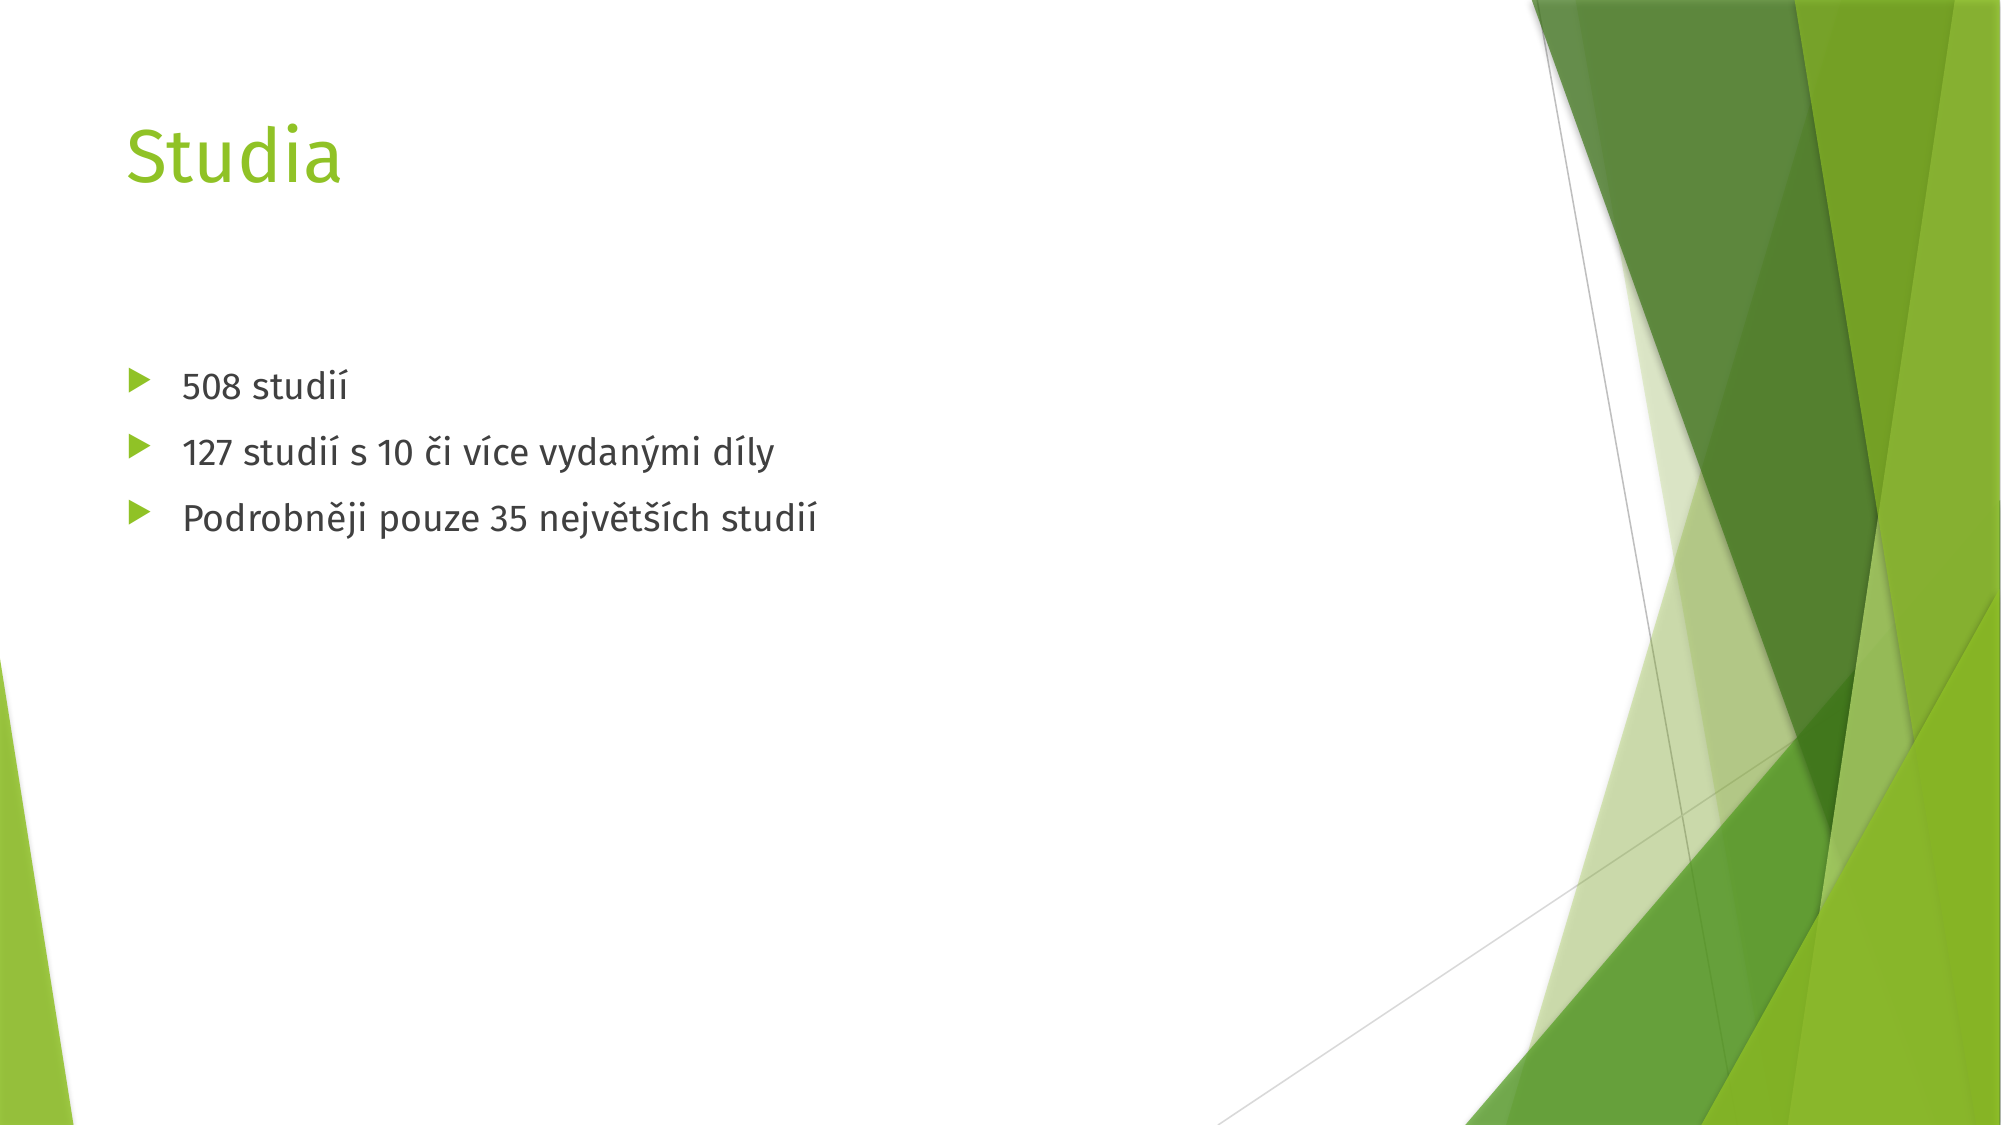

# Studia
508 studií
127 studií s 10 či více vydanými díly
Podrobněji pouze 35 největších studií